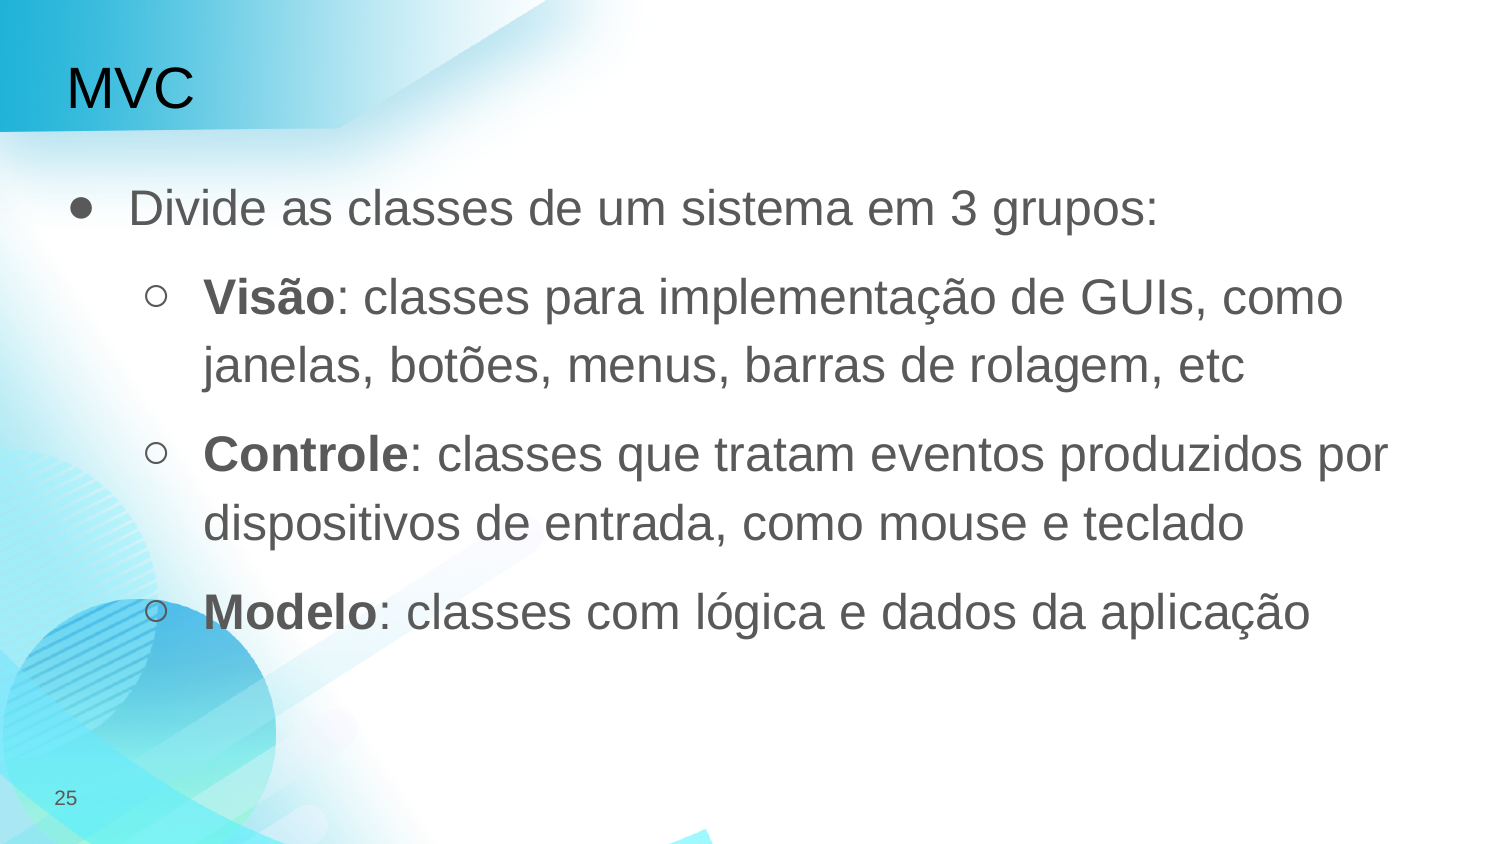

# MVC
Divide as classes de um sistema em 3 grupos:
Visão: classes para implementação de GUIs, como janelas, botões, menus, barras de rolagem, etc
Controle: classes que tratam eventos produzidos por dispositivos de entrada, como mouse e teclado
Modelo: classes com lógica e dados da aplicação
25